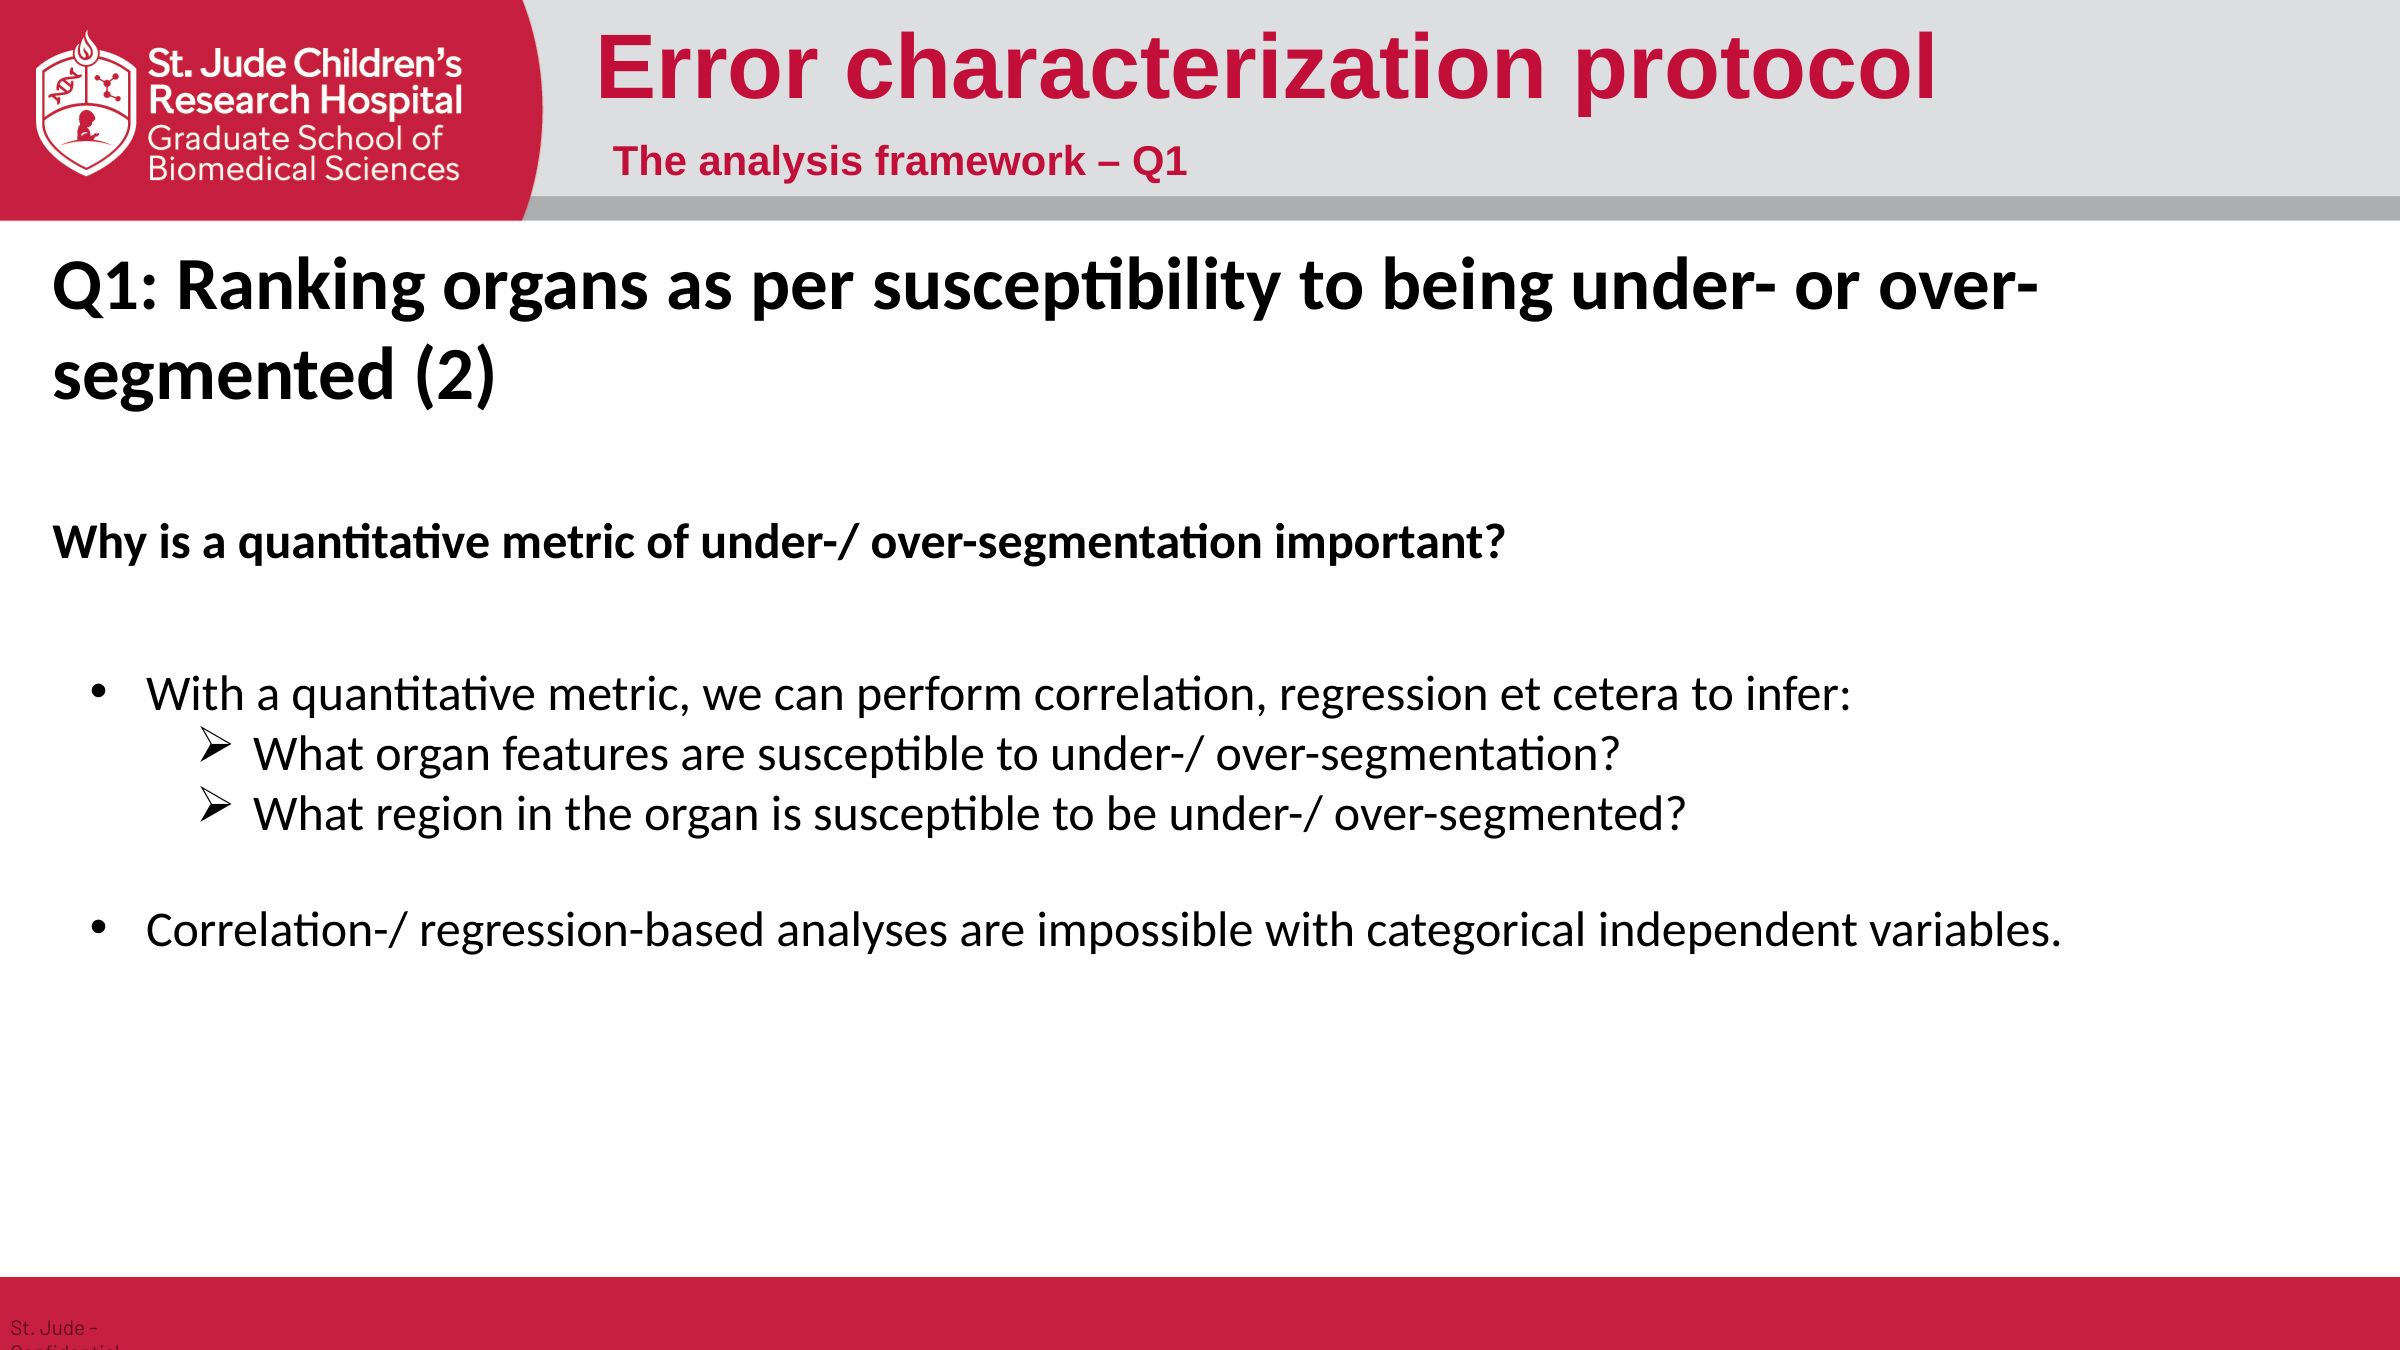

Error characterization protocol
The analysis framework – Q1
Q1: Ranking organs as per susceptibility to being under- or over-segmented (2)
Why is a quantitative metric of under-/ over-segmentation important?
With a quantitative metric, we can perform correlation, regression et cetera to infer:
What organ features are susceptible to under-/ over-segmentation?
What region in the organ is susceptible to be under-/ over-segmented?
Correlation-/ regression-based analyses are impossible with categorical independent variables.